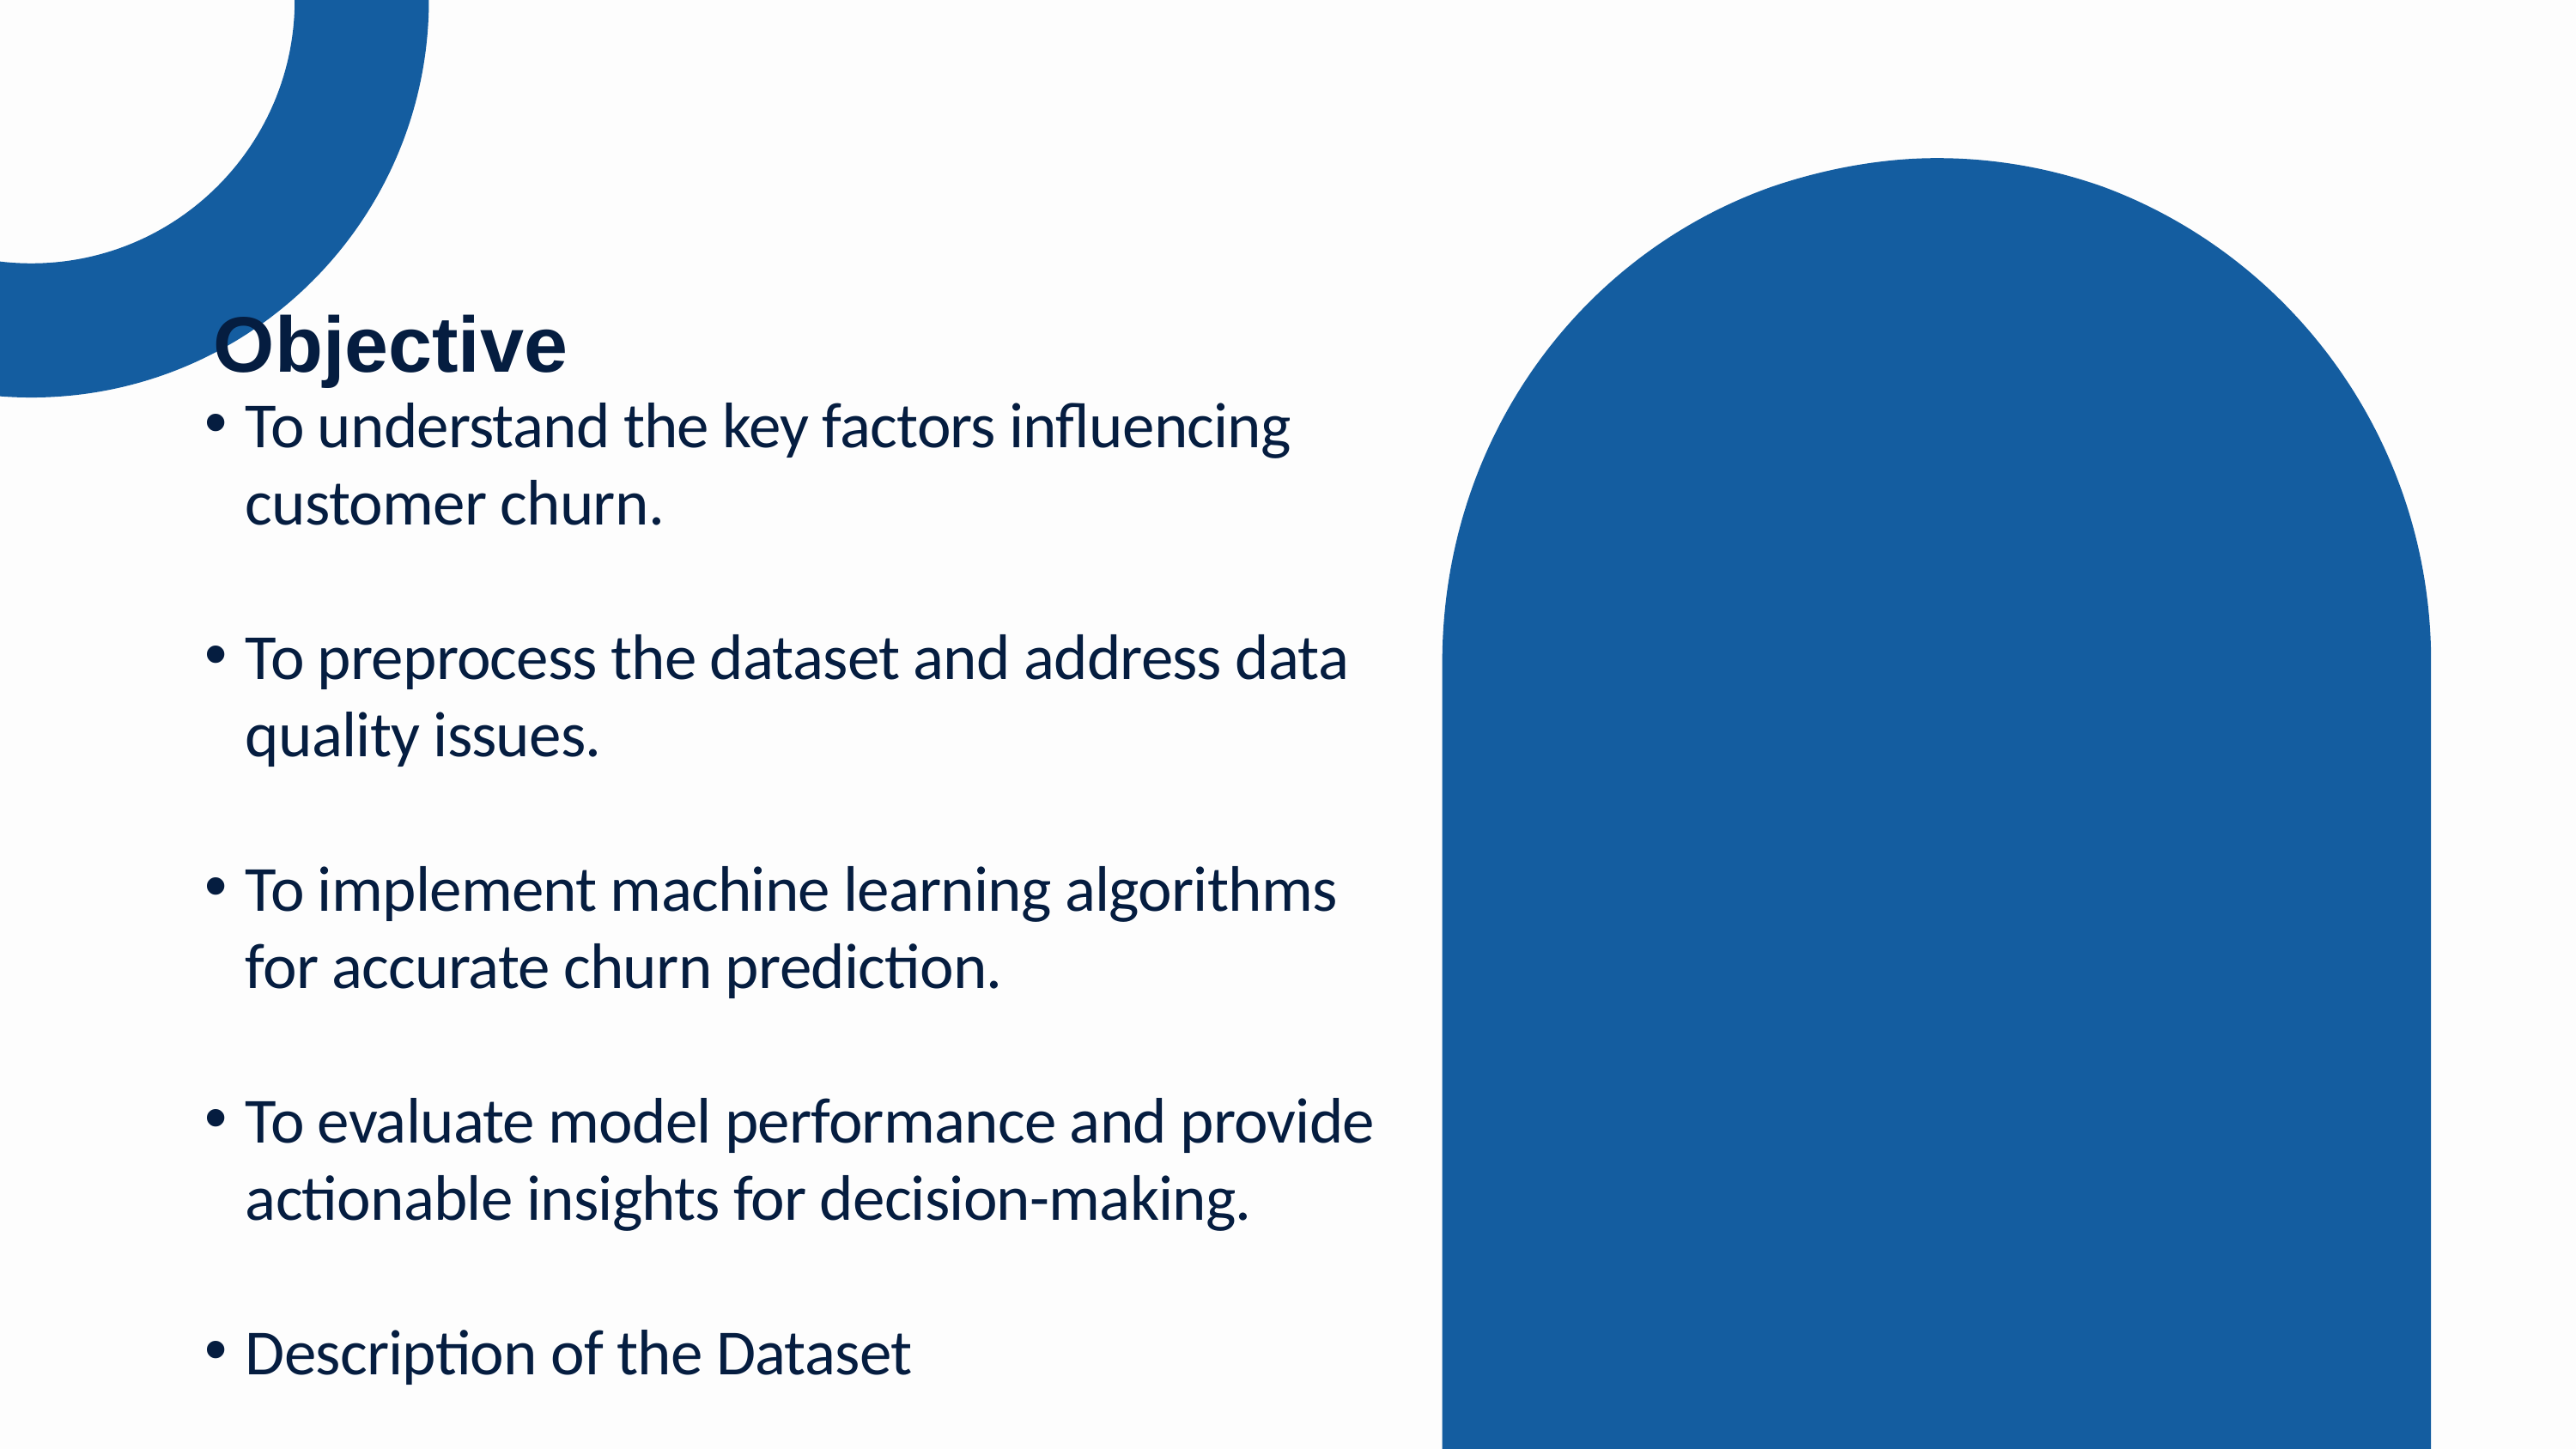

Objective
To understand the key factors influencing customer churn.

To preprocess the dataset and address data quality issues.

To implement machine learning algorithms for accurate churn prediction.

To evaluate model performance and provide actionable insights for decision-making.

Description of the Dataset